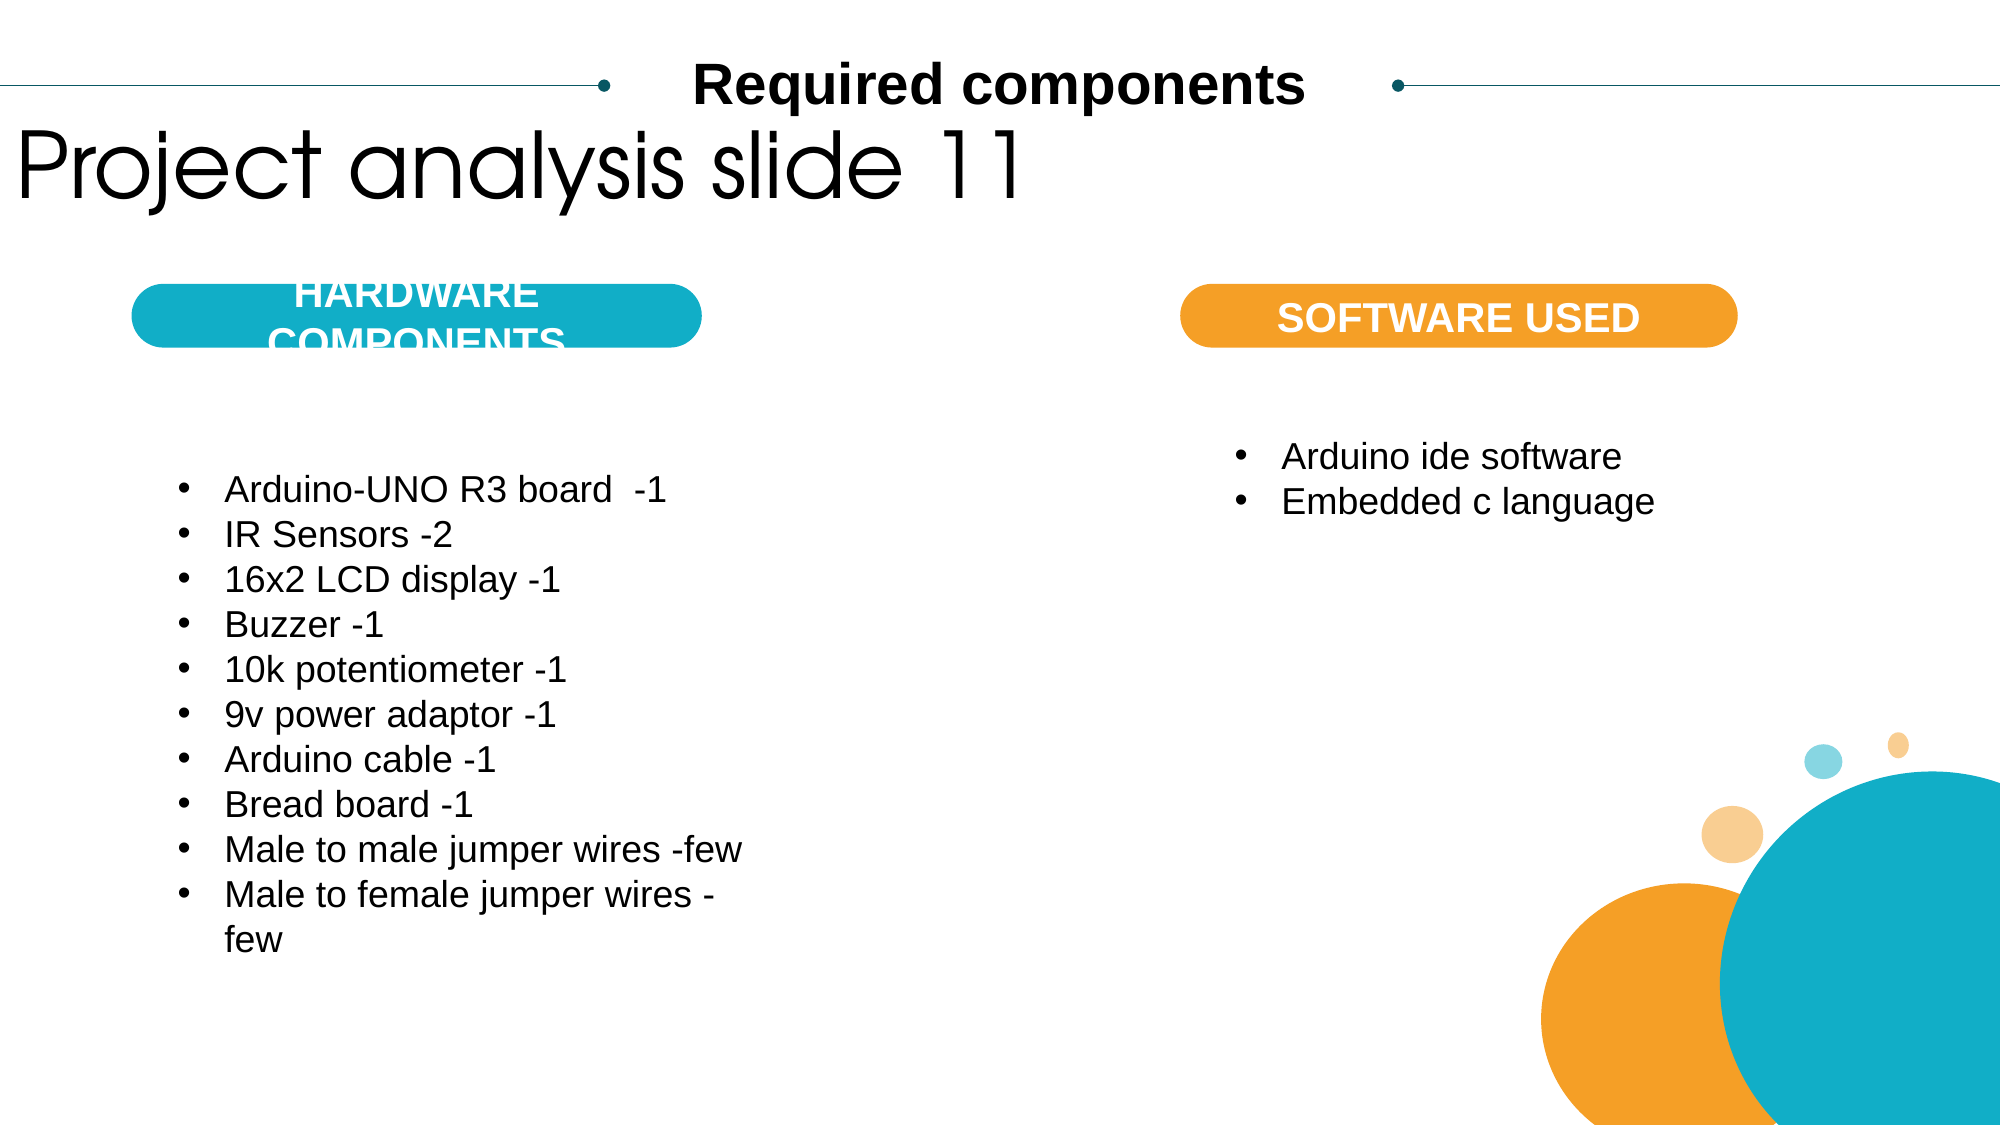

Required components
Project analysis slide 11
HARDWARE COMPONENTS
SOFTWARE USED
Arduino ide software
Embedded c language
Arduino-UNO R3 board  -1
IR Sensors -2
16x2 LCD display -1
Buzzer -1
10k potentiometer -1
9v power adaptor -1
Arduino cable -1
Bread board -1
Male to male jumper wires -few
Male to female jumper wires -few